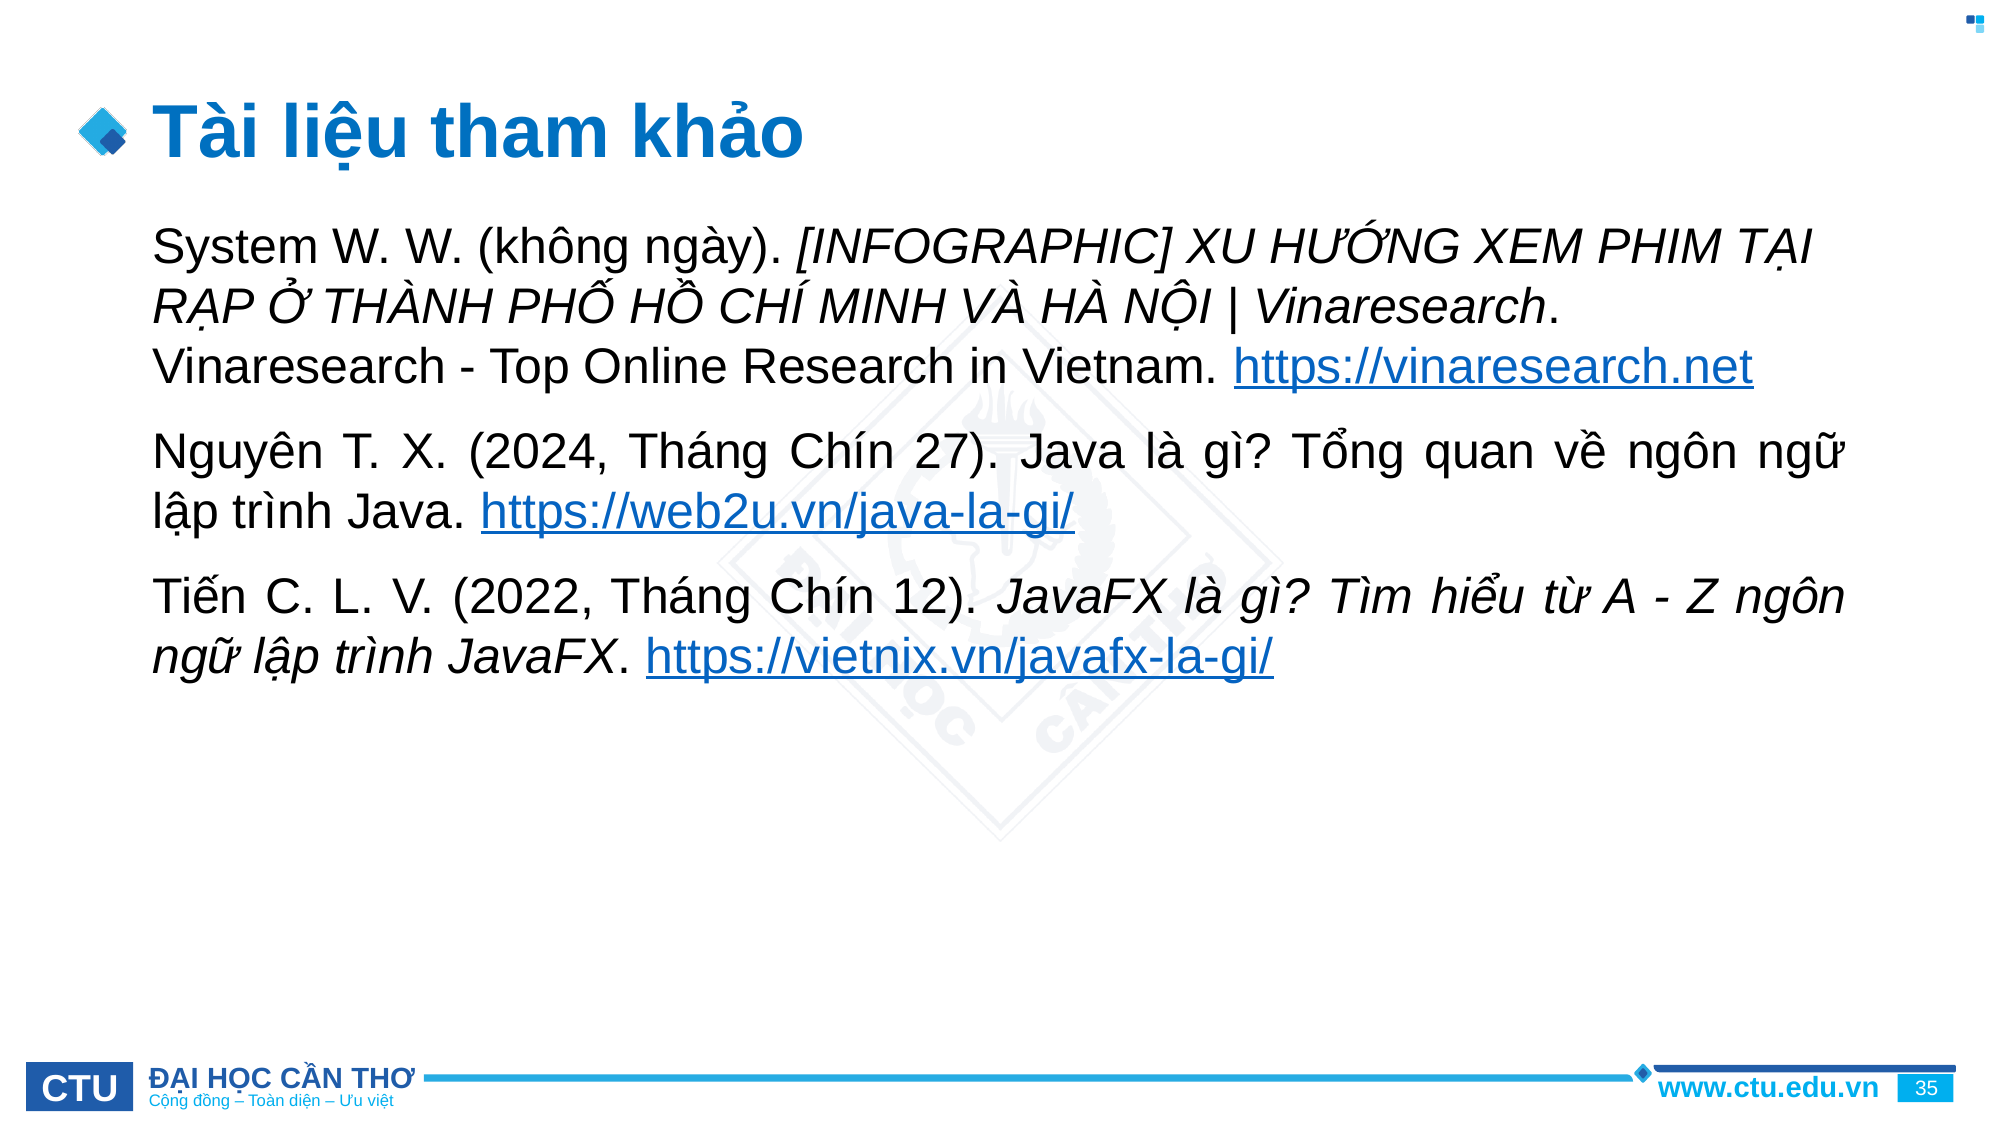

# Tài liệu tham khảo
System W. W. (không ngày). [INFOGRAPHIC] XU HƯỚNG XEM PHIM TẠI RẠP Ở THÀNH PHỐ HỒ CHÍ MINH VÀ HÀ NỘI | Vinaresearch. Vinaresearch - Top Online Research in Vietnam. https://vinaresearch.net
Nguyên T. X. (2024, Tháng Chín 27). Java là gì? Tổng quan về ngôn ngữ lập trình Java. https://web2u.vn/java-la-gi/
Tiến C. L. V. (2022, Tháng Chín 12). JavaFX là gì? Tìm hiểu từ A - Z ngôn ngữ lập trình JavaFX. https://vietnix.vn/javafx-la-gi/